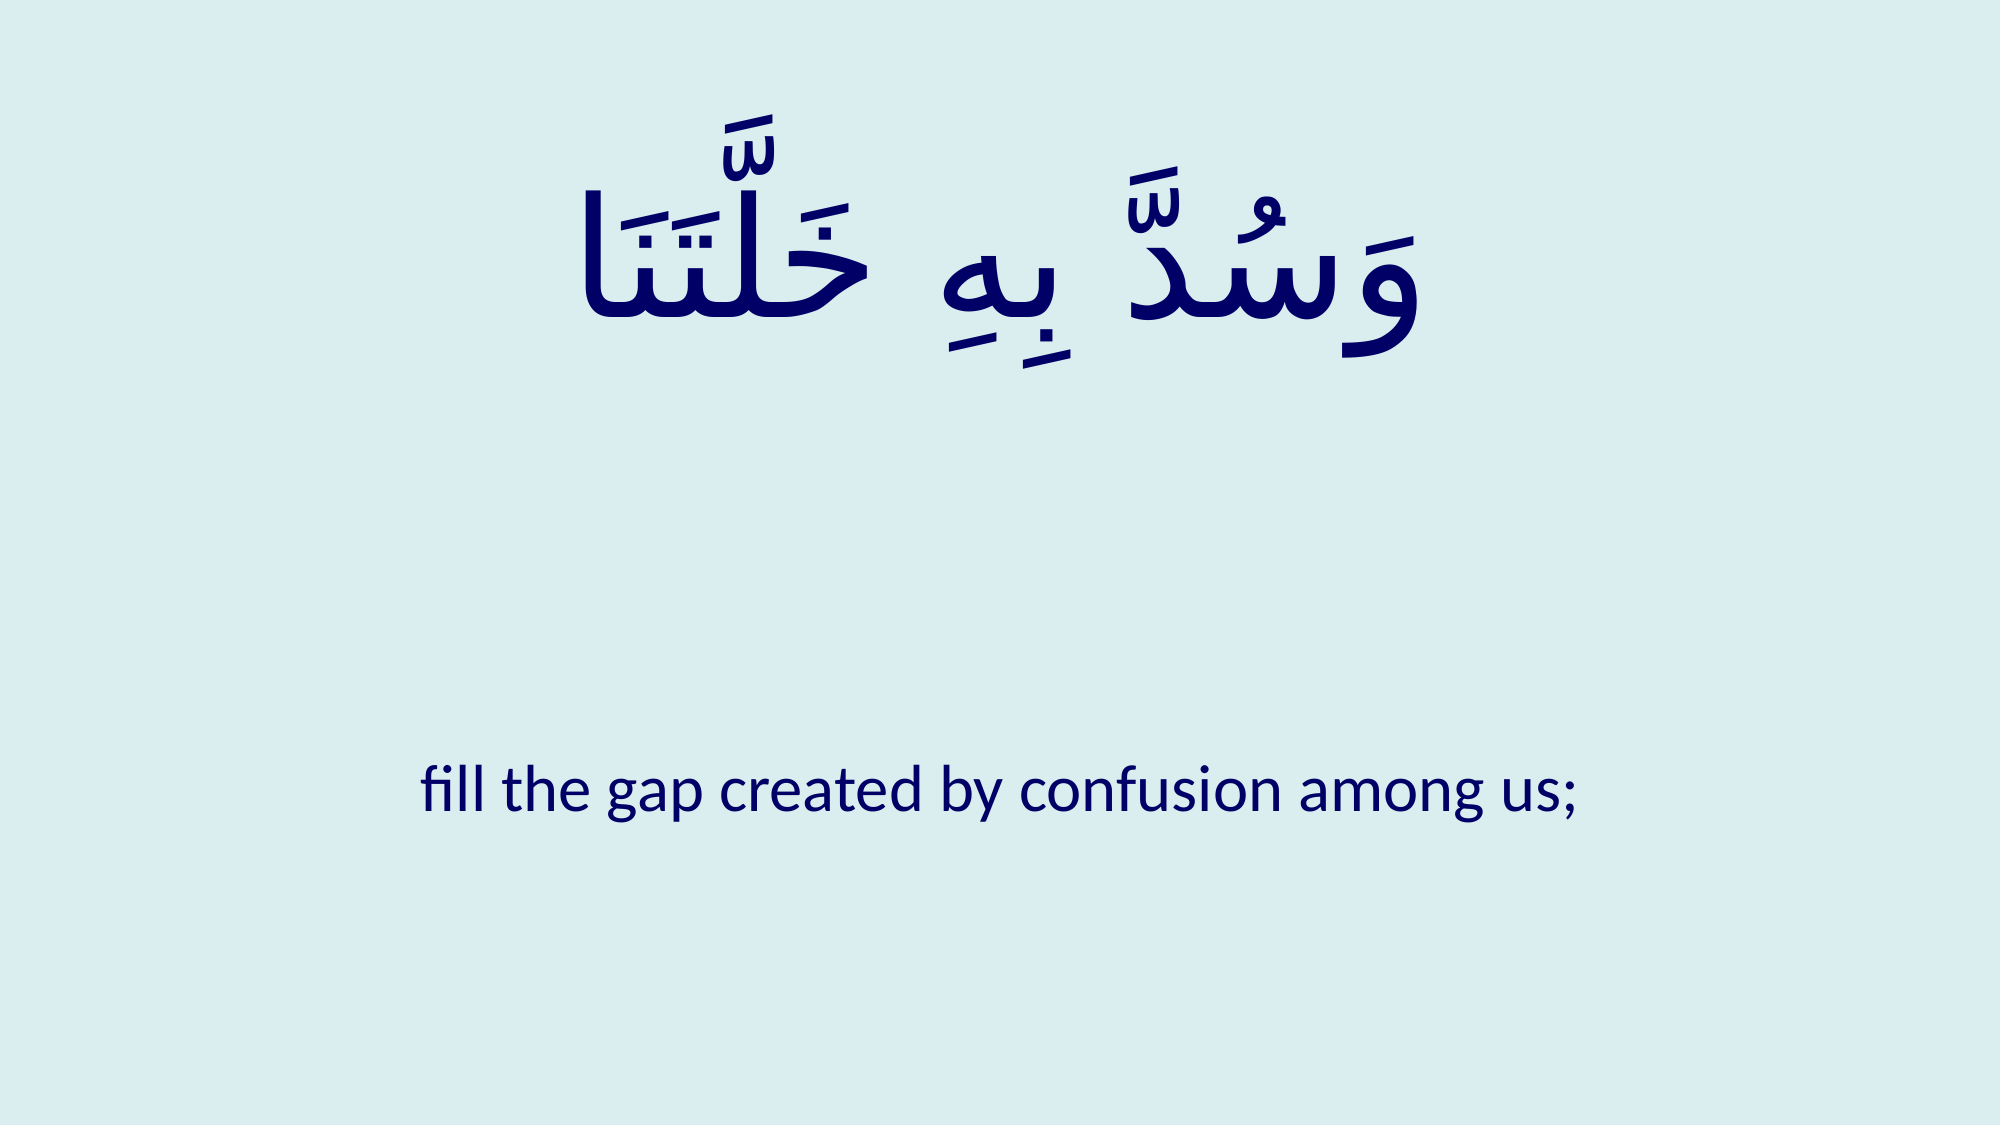

# وَسُدَّ بِهِ خَلَّتَنَا
fill the gap created by confusion among us;